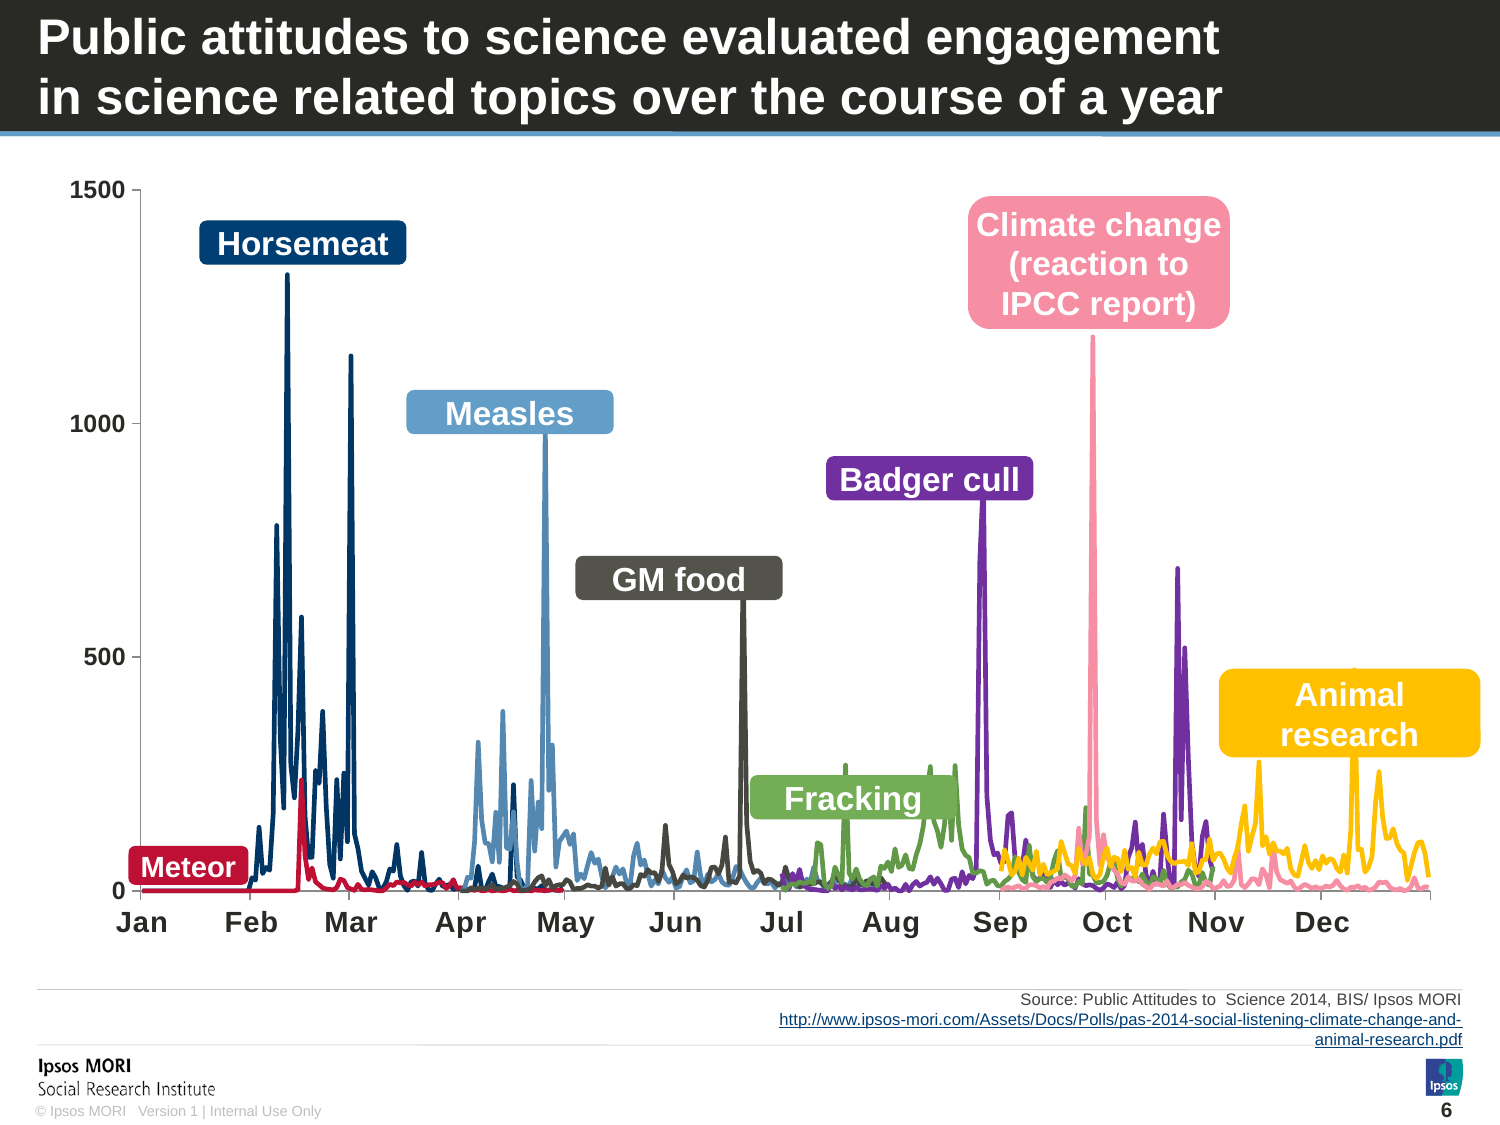

# Public attitudes to science evaluated engagement in science related topics over the course of a year

### Chart

| Category | Horsemeat | Meteors | Measles | GM | Badgers | Fracking | Climate change | Animal research |
|---|---|---|---|---|---|---|---|---|
| 41275 | 0.0 | 0.0 | None | None | None | None | None | None |
| 41276 | 0.0 | 0.0 | None | None | None | None | None | None |
| 41277 | 0.0 | 0.0 | None | None | None | None | None | None |
| 41278 | 0.0 | 0.0 | None | None | None | None | None | None |
| 41279 | 0.0 | 0.0 | None | None | None | None | None | None |
| 41280 | 0.0 | 0.0 | None | None | None | None | None | None |
| 41281 | 0.0 | 0.0 | None | None | None | None | None | None |
| 41282 | 0.0 | 0.0 | None | None | None | None | None | None |
| 41283 | 0.0 | 0.0 | None | None | None | None | None | None |
| 41284 | 0.0 | 0.0 | None | None | None | None | None | None |
| 41285 | 0.0 | 0.0 | None | None | None | None | None | None |
| 41286 | 0.0 | 0.0 | None | None | None | None | None | None |
| 41287 | 0.0 | 0.0 | None | None | None | None | None | None |
| 41288 | 0.0 | 0.0 | None | None | None | None | None | None |
| 41289 | 0.0 | 0.0 | None | None | None | None | None | None |
| 41290 | 0.0 | 0.0 | None | None | None | None | None | None |
| 41291 | 0.0 | 0.0 | None | None | None | None | None | None |
| 41292 | 0.0 | 0.0 | None | None | None | None | None | None |
| 41293 | 0.0 | 0.0 | None | None | None | None | None | None |
| 41294 | 0.0 | 0.0 | None | None | None | None | None | None |
| 41295 | 0.0 | 0.0 | None | None | None | None | None | None |
| 41296 | 0.0 | 0.0 | None | None | None | None | None | None |
| 41297 | 0.0 | 0.0 | None | None | None | None | None | None |
| 41298 | 0.0 | 0.0 | None | None | None | None | None | None |
| 41299 | 0.0 | 0.0 | None | None | None | None | None | None |
| 41300 | 0.0 | 0.0 | None | None | None | None | None | None |
| 41301 | 0.0 | 0.0 | None | None | None | None | None | None |
| 41302 | 0.0 | 0.0 | None | None | None | None | None | None |
| 41303 | 0.0 | 0.0 | None | None | None | None | None | None |
| 41304 | 0.0 | 0.0 | None | None | None | None | None | None |
| 41305 | 0.0 | 0.0 | None | None | None | None | None | None |
| 41306 | 28.0 | 0.0 | None | None | None | None | None | None |
| 41307 | 23.0 | 0.0 | None | None | None | None | None | None |
| 41308 | 136.0 | 0.0 | None | None | None | None | None | None |
| 41309 | 37.0 | 0.0 | None | None | None | None | None | None |
| 41310 | 50.0 | 0.0 | None | None | None | None | None | None |
| 41311 | 44.0 | 0.0 | None | None | None | None | None | None |
| 41312 | 165.0 | 0.0 | None | None | None | None | None | None |
| 41313 | 782.0 | 0.0 | None | None | None | None | None | None |
| 41314 | 328.0 | 0.0 | None | None | None | None | None | None |
| 41315 | 177.0 | 0.0 | None | None | None | None | None | None |
| 41316 | 1319.0 | 0.0 | None | None | None | None | None | None |
| 41317 | 269.0 | 0.0 | None | None | None | None | None | None |
| 41318 | 199.0 | 0.0 | None | None | None | None | None | None |
| 41319 | 342.0 | 2.0 | None | None | None | None | None | None |
| 41320 | 586.0 | 237.0 | None | None | None | None | None | None |
| 41321 | 160.0 | 76.0 | None | None | None | None | None | None |
| 41322 | 72.0 | 24.0 | None | None | None | None | None | None |
| 41323 | 72.0 | 49.0 | None | None | None | None | None | None |
| 41324 | 258.0 | 19.0 | None | None | None | None | None | None |
| 41325 | 230.0 | 13.0 | None | None | None | None | None | None |
| 41326 | 384.0 | 6.0 | None | None | None | None | None | None |
| 41327 | 181.0 | 4.0 | None | None | None | None | None | None |
| 41328 | 57.0 | 3.0 | None | None | None | None | None | None |
| 41329 | 27.0 | 2.0 | None | None | None | None | None | None |
| 41330 | 238.0 | 7.0 | None | None | None | None | None | None |
| 41331 | 68.0 | 25.0 | None | None | None | None | None | None |
| 41332 | 252.0 | 22.0 | None | None | None | None | None | None |
| 41333 | 105.0 | 7.0 | None | None | None | None | None | None |
| 41334 | 1145.0 | 4.0 | None | None | None | None | None | None |
| 41335 | 122.0 | 1.0 | None | None | None | None | None | None |
| 41336 | 90.0 | 14.0 | None | None | None | None | None | None |
| 41337 | 42.0 | 3.0 | None | None | None | None | None | None |
| 41338 | 27.0 | 2.0 | None | None | None | None | None | None |
| 41339 | 12.0 | 3.0 | None | None | None | None | None | None |
| 41340 | 41.0 | 2.0 | None | None | None | None | None | None |
| 41341 | 28.0 | 1.0 | None | None | None | None | None | None |
| 41342 | 6.0 | 0.0 | None | None | None | None | None | None |
| 41343 | 5.0 | 0.0 | None | None | None | None | None | None |
| 41344 | 19.0 | 6.0 | None | None | None | None | None | None |
| 41345 | 47.0 | 14.0 | None | None | None | None | None | None |
| 41346 | 42.0 | 11.0 | None | None | None | None | None | None |
| 41347 | 99.0 | 19.0 | None | None | None | None | None | None |
| 41348 | 32.0 | 17.0 | None | None | None | None | None | None |
| 41349 | 11.0 | 18.0 | None | None | None | None | None | None |
| 41350 | 1.0 | 13.0 | None | None | None | None | None | None |
| 41351 | 19.0 | 10.0 | None | None | None | None | None | None |
| 41352 | 21.0 | 19.0 | None | None | None | None | None | None |
| 41353 | 10.0 | 13.0 | None | None | None | None | None | None |
| 41354 | 82.0 | 19.0 | None | None | None | None | None | None |
| 41355 | 16.0 | 10.0 | None | None | None | None | None | None |
| 41356 | 2.0 | 13.0 | None | None | None | None | None | None |
| 41357 | 1.0 | 13.0 | None | None | None | None | None | None |
| 41358 | 15.0 | 15.0 | None | None | None | None | None | None |
| 41359 | 25.0 | 18.0 | None | None | None | None | None | None |
| 41360 | 9.0 | 17.0 | None | None | None | None | None | None |
| 41361 | 11.0 | 5.0 | None | None | None | None | None | None |
| 41362 | 14.0 | 12.0 | None | None | None | None | None | None |
| 41363 | 3.0 | 24.0 | None | None | None | None | None | None |
| 41364 | 5.0 | 5.0 | None | None | None | None | None | None |
| 41365 | 4.0 | 7.0 | 2.0 | 0.0 | None | None | None | None |
| 41366 | 7.0 | 1.0 | 1.0 | 0.0 | None | None | None | None |
| 41367 | 1.0 | 2.0 | 29.0 | 0.0 | None | None | None | None |
| 41368 | 3.0 | 2.0 | 27.0 | 7.0 | None | None | None | None |
| 41369 | 7.0 | 1.0 | 106.0 | 3.0 | None | None | None | None |
| 41370 | 53.0 | 3.0 | 318.0 | 6.0 | None | None | None | None |
| 41371 | 5.0 | 0.0 | 152.0 | 5.0 | None | None | None | None |
| 41372 | 1.0 | 1.0 | 102.0 | 4.0 | None | None | None | None |
| 41373 | 20.0 | 2.0 | 101.0 | 7.0 | None | None | None | None |
| 41374 | 36.0 | 0.0 | 62.0 | 14.0 | None | None | None | None |
| 41375 | 10.0 | 1.0 | 168.0 | 3.0 | None | None | None | None |
| 41376 | 9.0 | 1.0 | 61.0 | 6.0 | None | None | None | None |
| 41377 | 6.0 | 0.0 | 384.0 | 5.0 | None | None | None | None |
| 41378 | 3.0 | 1.0 | 92.0 | 8.0 | None | None | None | None |
| 41379 | 14.0 | 4.0 | 89.0 | 11.0 | None | None | None | None |
| 41380 | 227.0 | 0.0 | 169.0 | 20.0 | None | None | None | None |
| 41381 | 30.0 | 1.0 | 62.0 | 15.0 | None | None | None | None |
| 41382 | 23.0 | 0.0 | 1.0 | 0.0 | None | None | None | None |
| 41383 | 6.0 | 0.0 | 4.0 | 1.0 | None | None | None | None |
| 41384 | 6.0 | 1.0 | 12.0 | 2.0 | None | None | None | None |
| 41385 | 1.0 | 0.0 | 236.0 | 6.0 | None | None | None | None |
| 41386 | 5.0 | 2.0 | 85.0 | 19.0 | None | None | None | None |
| 41387 | 4.0 | 1.0 | 190.0 | 28.0 | None | None | None | None |
| 41388 | 11.0 | 1.0 | 133.0 | 32.0 | None | None | None | None |
| 41389 | 2.0 | 0.0 | 1002.0 | 11.0 | None | None | None | None |
| 41390 | 1.0 | 2.0 | 215.0 | 24.0 | None | None | None | None |
| 41391 | 3.0 | 2.0 | 312.0 | 6.0 | None | None | None | None |
| 41392 | 1.0 | 2.0 | 51.0 | 11.0 | None | None | None | None |
| 41393 | 1.0 | 1.0 | 106.0 | 13.0 | None | None | None | None |
| 41394 | 6.0 | 1.0 | 117.0 | 13.0 | None | None | None | None |
| 41395 | None | None | 128.0 | 24.0 | None | None | None | None |
| 41396 | None | None | 99.0 | 19.0 | None | None | None | None |
| 41397 | None | None | 122.0 | 3.0 | None | None | None | None |
| 41398 | None | None | 22.0 | 5.0 | None | None | None | None |
| 41399 | None | None | 36.0 | 5.0 | None | None | None | None |
| 41400 | None | None | 26.0 | 8.0 | None | None | None | None |
| 41401 | None | None | 55.0 | 13.0 | None | None | None | None |
| 41402 | None | None | 82.0 | 10.0 | None | None | None | None |
| 41403 | None | None | 59.0 | 10.0 | None | None | None | None |
| 41404 | None | None | 68.0 | 6.0 | None | None | None | None |
| 41405 | None | None | 31.0 | 10.0 | None | None | None | None |
| 41406 | None | None | 6.0 | 49.0 | None | None | None | None |
| 41407 | None | None | 25.0 | 12.0 | None | None | None | None |
| 41408 | None | None | 30.0 | 30.0 | None | None | None | None |
| 41409 | None | None | 51.0 | 10.0 | None | None | None | None |
| 41410 | None | None | 36.0 | 15.0 | None | None | None | None |
| 41411 | None | None | 47.0 | 15.0 | None | None | None | None |
| 41412 | None | None | 17.0 | 5.0 | None | None | None | None |
| 41413 | None | None | 10.0 | 5.0 | None | None | None | None |
| 41414 | None | None | 75.0 | 13.0 | None | None | None | None |
| 41415 | None | None | 102.0 | 11.0 | None | None | None | None |
| 41416 | None | None | 55.0 | 35.0 | None | None | None | None |
| 41417 | None | None | 66.0 | 31.0 | None | None | None | None |
| 41418 | None | None | 36.0 | 45.0 | None | None | None | None |
| 41419 | None | None | 10.0 | 38.0 | None | None | None | None |
| 41420 | None | None | 23.0 | 39.0 | None | None | None | None |
| 41421 | None | None | 15.0 | 20.0 | None | None | None | None |
| 41422 | None | None | 45.0 | 40.0 | None | None | None | None |
| 41423 | None | None | 28.0 | 140.0 | None | None | None | None |
| 41424 | None | None | 18.0 | 56.0 | None | None | None | None |
| 41425 | None | None | 29.0 | 41.0 | None | None | None | None |
| 41426 | None | None | 6.0 | 15.0 | None | None | None | None |
| 41427 | None | None | 9.0 | 20.0 | None | None | None | None |
| 41428 | None | None | 31.0 | 34.0 | None | None | None | None |
| 41429 | None | None | 45.0 | 27.0 | None | None | None | None |
| 41430 | None | None | 17.0 | 30.0 | None | None | None | None |
| 41431 | None | None | 21.0 | 28.0 | None | None | None | None |
| 41432 | None | None | 83.0 | 23.0 | None | None | None | None |
| 41433 | None | None | 30.0 | 11.0 | None | None | None | None |
| 41434 | None | None | 13.0 | 8.0 | None | None | None | None |
| 41435 | None | None | 36.0 | 22.0 | None | None | None | None |
| 41436 | None | None | 19.0 | 50.0 | None | None | None | None |
| 41437 | None | None | 24.0 | 51.0 | None | None | None | None |
| 41438 | None | None | 37.0 | 36.0 | None | None | None | None |
| 41439 | None | None | 19.0 | 55.0 | None | None | None | None |
| 41440 | None | None | 13.0 | 115.0 | None | None | None | None |
| 41441 | None | None | 12.0 | 18.0 | None | None | None | None |
| 41442 | None | None | 27.0 | 20.0 | None | None | None | None |
| 41443 | None | None | 52.0 | 17.0 | None | None | None | None |
| 41444 | None | None | 47.0 | 32.0 | None | None | None | None |
| 41445 | None | None | 30.0 | 703.0 | None | None | None | None |
| 41446 | None | None | 17.0 | 144.0 | None | None | None | None |
| 41447 | None | None | 7.0 | 63.0 | None | None | None | None |
| 41448 | None | None | 6.0 | 39.0 | None | None | None | None |
| 41449 | None | None | 18.0 | 44.0 | None | None | None | None |
| 41450 | None | None | 27.0 | 38.0 | None | None | None | None |
| 41451 | None | None | 16.0 | 16.0 | None | None | None | None |
| 41452 | None | None | 15.0 | 25.0 | None | None | None | None |
| 41453 | None | None | 19.0 | 24.0 | None | None | None | None |
| 41454 | None | None | 6.0 | 18.0 | None | None | None | None |
| 41455 | None | None | 16.0 | 11.0 | None | None | None | None |
| 41456 | None | None | 14.0 | 17.0 | 37.0 | 9.0 | None | None |
| 41457 | None | None | 27.0 | 51.0 | 4.0 | 1.0 | None | None |
| 41458 | None | None | 9.0 | 25.0 | 4.0 | 12.0 | None | None |
| 41459 | None | None | 26.0 | 18.0 | 37.0 | 15.0 | None | None |
| 41460 | None | None | 9.0 | 17.0 | 18.0 | 13.0 | None | None |
| 41461 | None | None | 8.0 | 8.0 | 46.0 | 19.0 | None | None |
| 41462 | None | None | 12.0 | 11.0 | 12.0 | 16.0 | None | None |
| 41463 | None | None | 25.0 | 18.0 | 7.0 | 17.0 | None | None |
| 41464 | None | None | 19.0 | 14.0 | 3.0 | 21.0 | None | None |
| 41465 | None | None | 51.0 | 15.0 | 3.0 | 15.0 | None | None |
| 41466 | None | None | 24.0 | 19.0 | 2.0 | 103.0 | None | None |
| 41467 | None | None | 18.0 | 18.0 | 1.0 | 99.0 | None | None |
| 41468 | None | None | 6.0 | 11.0 | 0.0 | 16.0 | None | None |
| 41469 | None | None | 9.0 | 12.0 | 0.0 | 5.0 | None | None |
| 41470 | None | None | 15.0 | 20.0 | 18.0 | 11.0 | None | None |
| 41471 | None | None | 16.0 | 36.0 | 5.0 | 51.0 | None | None |
| 41472 | None | None | 32.0 | 25.0 | 10.0 | 34.0 | None | None |
| 41473 | None | None | 14.0 | 14.0 | 2.0 | 17.0 | None | None |
| 41474 | None | None | 14.0 | 10.0 | 9.0 | 269.0 | None | None |
| 41475 | None | None | 8.0 | 9.0 | 4.0 | 38.0 | None | None |
| 41476 | None | None | 32.0 | 8.0 | 2.0 | 25.0 | None | None |
| 41477 | None | None | 9.0 | 37.0 | 8.0 | 47.0 | None | None |
| 41478 | None | None | 17.0 | 13.0 | 2.0 | 25.0 | None | None |
| 41479 | None | None | 11.0 | 14.0 | 2.0 | 15.0 | None | None |
| 41480 | None | None | 8.0 | 22.0 | 4.0 | 11.0 | None | None |
| 41481 | None | None | 26.0 | 17.0 | 4.0 | 24.0 | None | None |
| 41482 | None | None | 3.0 | 15.0 | 3.0 | 30.0 | None | None |
| 41483 | None | None | 2.0 | 14.0 | 1.0 | 10.0 | None | None |
| 41484 | None | None | 10.0 | 28.0 | 11.0 | 53.0 | None | None |
| 41485 | None | None | 9.0 | 17.0 | 5.0 | 48.0 | None | None |
| 41486 | None | None | 12.0 | 9.0 | 14.0 | 62.0 | None | None |
| 41487 | None | None | None | None | 2.0 | 41.0 | None | None |
| 41488 | None | None | None | None | 6.0 | 90.0 | None | None |
| 41489 | None | None | None | None | 0.0 | 50.0 | None | None |
| 41490 | None | None | None | None | 0.0 | 55.0 | None | None |
| 41491 | None | None | None | None | 14.0 | 77.0 | None | None |
| 41492 | None | None | None | None | 0.0 | 48.0 | None | None |
| 41493 | None | None | None | None | 13.0 | 46.0 | None | None |
| 41494 | None | None | None | None | 20.0 | 77.0 | None | None |
| 41495 | None | None | None | None | 10.0 | 100.0 | None | None |
| 41496 | None | None | None | None | 15.0 | 138.0 | None | None |
| 41497 | None | None | None | None | 18.0 | 208.0 | None | None |
| 41498 | None | None | None | None | 30.0 | 266.0 | None | None |
| 41499 | None | None | None | None | 14.0 | 149.0 | None | None |
| 41500 | None | None | None | None | 27.0 | 128.0 | None | None |
| 41501 | None | None | None | None | 15.0 | 93.0 | None | None |
| 41502 | None | None | None | None | 1.0 | 141.0 | None | None |
| 41503 | None | None | None | None | 1.0 | 238.0 | None | None |
| 41504 | None | None | None | None | 25.0 | 108.0 | None | None |
| 41505 | None | None | None | None | 27.0 | 268.0 | None | None |
| 41506 | None | None | None | None | 7.0 | 141.0 | None | None |
| 41507 | None | None | None | None | 41.0 | 89.0 | None | None |
| 41508 | None | None | None | None | 15.0 | 76.0 | None | None |
| 41509 | None | None | None | None | 33.0 | 71.0 | None | None |
| 41510 | None | None | None | None | 26.0 | 38.0 | None | None |
| 41511 | None | None | None | None | 48.0 | 38.0 | None | None |
| 41512 | None | None | None | None | 707.0 | 43.0 | None | None |
| 41513 | None | None | None | None | 887.0 | 41.0 | None | None |
| 41514 | None | None | None | None | 203.0 | 14.0 | None | None |
| 41515 | None | None | None | None | 108.0 | 21.0 | None | None |
| 41516 | None | None | None | None | 77.0 | 23.0 | None | None |
| 41517 | None | None | None | None | 81.0 | 11.0 | None | None |
| 41518 | None | None | None | None | 59.0 | 10.0 | 1.0 | 42.0 |
| 41519 | None | None | None | None | 63.0 | 20.0 | 6.0 | 88.0 |
| 41520 | None | None | None | None | 161.0 | 25.0 | 8.0 | 65.0 |
| 41521 | None | None | None | None | 167.0 | 34.0 | 5.0 | 34.0 |
| 41522 | None | None | None | None | 65.0 | 73.0 | 8.0 | 42.0 |
| 41523 | None | None | None | None | 51.0 | 39.0 | 11.0 | 70.0 |
| 41524 | None | None | None | None | 52.0 | 24.0 | 5.0 | 34.0 |
| 41525 | None | None | None | None | 109.0 | 18.0 | 5.0 | 72.0 |
| 41526 | None | None | None | None | 64.0 | 97.0 | 13.0 | 59.0 |
| 41527 | None | None | None | None | 33.0 | 30.0 | 13.0 | 44.0 |
| 41528 | None | None | None | None | 22.0 | 20.0 | 11.0 | 85.0 |
| 41529 | None | None | None | None | 27.0 | 26.0 | 6.0 | 35.0 |
| 41530 | None | None | None | None | 41.0 | 27.0 | 9.0 | 57.0 |
| 41531 | None | None | None | None | 30.0 | 18.0 | 5.0 | 35.0 |
| 41532 | None | None | None | None | 7.0 | 29.0 | 18.0 | 38.0 |
| 41533 | None | None | None | None | 24.0 | 65.0 | 21.0 | 42.0 |
| 41534 | None | None | None | None | 13.0 | 86.0 | 27.0 | 47.0 |
| 41535 | None | None | None | None | 20.0 | 28.0 | 25.0 | 106.0 |
| 41536 | None | None | None | None | 12.0 | 29.0 | 34.0 | 81.0 |
| 41537 | None | None | None | None | 17.0 | 26.0 | 29.0 | 57.0 |
| 41538 | None | None | None | None | 13.0 | 10.0 | 21.0 | 54.0 |
| 41539 | None | None | None | None | 6.0 | 9.0 | 33.0 | 37.0 |
| 41540 | None | None | None | None | 26.0 | 20.0 | 134.0 | 91.0 |
| 41541 | None | None | None | None | 15.0 | 15.0 | 57.0 | 67.0 |
| 41542 | None | None | None | None | 11.0 | 178.0 | 77.0 | 57.0 |
| 41543 | None | None | None | None | 13.0 | 36.0 | 117.0 | 71.0 |
| 41544 | None | None | None | None | 11.0 | 34.0 | 1186.0 | 35.0 |
| 41545 | None | None | None | None | 5.0 | 17.0 | 151.0 | 26.0 |
| 41546 | None | None | None | None | 1.0 | 18.0 | 55.0 | 35.0 |
| 41547 | None | None | None | None | 6.0 | 20.0 | 120.0 | 74.0 |
| 41548 | None | None | None | None | 15.0 | 33.0 | 72.0 | 92.0 |
| 41549 | None | None | None | None | 12.0 | 61.0 | 59.0 | 52.0 |
| 41550 | None | None | None | None | 7.0 | 61.0 | 44.0 | 72.0 |
| 41551 | None | None | None | None | 19.0 | 27.0 | 36.0 | 69.0 |
| 41552 | None | None | None | None | 4.0 | 10.0 | 17.0 | 41.0 |
| 41553 | None | None | None | None | 12.0 | 21.0 | 14.0 | 87.0 |
| 41554 | None | None | None | None | 72.0 | 26.0 | 30.0 | 46.0 |
| 41555 | None | None | None | None | 92.0 | 26.0 | 21.0 | 50.0 |
| 41556 | None | None | None | None | 147.0 | 30.0 | 21.0 | 30.0 |
| 41557 | None | None | None | None | 57.0 | 19.0 | 25.0 | 83.0 |
| 41558 | None | None | None | None | 100.0 | 36.0 | 14.0 | 55.0 |
| 41559 | None | None | None | None | 36.0 | 20.0 | 9.0 | 55.0 |
| 41560 | None | None | None | None | 9.0 | 8.0 | 3.0 | 78.0 |
| 41561 | None | None | None | None | 42.0 | 30.0 | 13.0 | 92.0 |
| 41562 | None | None | None | None | 14.0 | 26.0 | 16.0 | 79.0 |
| 41563 | None | None | None | None | 28.0 | 15.0 | 13.0 | 105.0 |
| 41564 | None | None | None | None | 164.0 | 44.0 | 10.0 | 106.0 |
| 41565 | None | None | None | None | 78.0 | 15.0 | 21.0 | 75.0 |
| 41566 | None | None | None | None | 7.0 | 6.0 | 7.0 | 64.0 |
| 41567 | None | None | None | None | 14.0 | 8.0 | 8.0 | 58.0 |
| 41568 | None | None | None | None | 690.0 | 8.0 | 14.0 | 62.0 |
| 41569 | None | None | None | None | 152.0 | 19.0 | 13.0 | 62.0 |
| 41570 | None | None | None | None | 520.0 | 24.0 | 18.0 | 64.0 |
| 41571 | None | None | None | None | 285.0 | 44.0 | 12.0 | 54.0 |
| 41572 | None | None | None | None | 104.0 | 37.0 | 8.0 | 101.0 |
| 41573 | None | None | None | None | 47.0 | 11.0 | 5.0 | 38.0 |
| 41574 | None | None | None | None | 31.0 | 13.0 | 4.0 | 41.0 |
| 41575 | None | None | None | None | 117.0 | 39.0 | 9.0 | 66.0 |
| 41576 | None | None | None | None | 149.0 | 18.0 | 20.0 | 67.0 |
| 41577 | None | None | None | None | 69.0 | 12.0 | 16.0 | 111.0 |
| 41578 | None | None | None | None | 41.0 | 52.0 | 5.0 | 65.0 |
| 41579 | None | None | None | None | None | None | 7.0 | 79.0 |
| 41580 | None | None | None | None | None | None | 10.0 | 81.0 |
| 41581 | None | None | None | None | None | None | 22.0 | 68.0 |
| 41582 | None | None | None | None | None | None | 9.0 | 48.0 |
| 41583 | None | None | None | None | None | None | 11.0 | 38.0 |
| 41584 | None | None | None | None | None | None | 23.0 | 70.0 |
| 41585 | None | None | None | None | None | None | 96.0 | 93.0 |
| 41586 | None | None | None | None | None | None | 13.0 | 143.0 |
| 41587 | None | None | None | None | None | None | 7.0 | 182.0 |
| 41588 | None | None | None | None | None | None | 15.0 | 84.0 |
| 41589 | None | None | None | None | None | None | 26.0 | 116.0 |
| 41590 | None | None | None | None | None | None | 25.0 | 144.0 |
| 41591 | None | None | None | None | None | None | 13.0 | 276.0 |
| 41592 | None | None | None | None | None | None | 47.0 | 96.0 |
| 41593 | None | None | None | None | None | None | 34.0 | 116.0 |
| 41594 | None | None | None | None | None | None | 6.0 | 78.0 |
| 41595 | None | None | None | None | None | None | 98.0 | 103.0 |
| 41596 | None | None | None | None | None | None | 41.0 | 85.0 |
| 41597 | None | None | None | None | None | None | 24.0 | 85.0 |
| 41598 | None | None | None | None | None | None | 20.0 | 79.0 |
| 41599 | None | None | None | None | None | None | 16.0 | 91.0 |
| 41600 | None | None | None | None | None | None | 21.0 | 47.0 |
| 41601 | None | None | None | None | None | None | 8.0 | 34.0 |
| 41602 | None | None | None | None | None | None | 2.0 | 31.0 |
| 41603 | None | None | None | None | None | None | 9.0 | 64.0 |
| 41604 | None | None | None | None | None | None | 14.0 | 97.0 |
| 41605 | None | None | None | None | None | None | 10.0 | 61.0 |
| 41606 | None | None | None | None | None | None | 5.0 | 48.0 |
| 41607 | None | None | None | None | None | None | 9.0 | 65.0 |
| 41608 | None | None | None | None | None | None | 5.0 | 45.0 |
| 41609 | None | None | None | None | None | None | 6.0 | 75.0 |
| 41610 | None | None | None | None | None | None | 10.0 | 59.0 |
| 41611 | None | None | None | None | None | None | 8.0 | 69.0 |
| 41612 | None | None | None | None | None | None | 12.0 | 66.0 |
| 41613 | None | None | None | None | None | None | 22.0 | 48.0 |
| 41614 | None | None | None | None | None | None | 11.0 | 40.0 |
| 41615 | None | None | None | None | None | None | 4.0 | 77.0 |
| 41616 | None | None | None | None | None | None | 1.0 | 38.0 |
| 41617 | None | None | None | None | None | None | 8.0 | 130.0 |
| 41618 | None | None | None | None | None | None | 7.0 | 473.0 |
| 41619 | None | None | None | None | None | None | 11.0 | 88.0 |
| 41620 | None | None | None | None | None | None | 4.0 | 89.0 |
| 41621 | None | None | None | None | None | None | 8.0 | 40.0 |
| 41622 | None | None | None | None | None | None | 1.0 | 50.0 |
| 41623 | None | None | None | None | None | None | 3.0 | 73.0 |
| 41624 | None | None | None | None | None | None | 8.0 | 188.0 |
| 41625 | None | None | None | None | None | None | 19.0 | 255.0 |
| 41626 | None | None | None | None | None | None | 17.0 | 157.0 |
| 41627 | None | None | None | None | None | None | 19.0 | 112.0 |
| 41628 | None | None | None | None | None | None | 8.0 | 113.0 |
| 41629 | None | None | None | None | None | None | 3.0 | 133.0 |
| 41630 | None | None | None | None | None | None | 2.0 | 102.0 |
| 41631 | None | None | None | None | None | None | 5.0 | 87.0 |
| 41632 | None | None | None | None | None | None | 0.0 | 81.0 |
| 41633 | None | None | None | None | None | None | 2.0 | 22.0 |
| 41634 | None | None | None | None | None | None | 8.0 | 52.0 |
| 41635 | None | None | None | None | None | None | 28.0 | 82.0 |
| 41636 | None | None | None | None | None | None | 6.0 | 103.0 |
| 41637 | None | None | None | None | None | None | 4.0 | 105.0 |
| 41638 | None | None | None | None | None | None | 9.0 | 80.0 |
| 41639 | None | None | None | None | None | None | 7.0 | 29.0 |
|  | None | None | None | None | None | None | None | None |
|  | None | None | None | None | None | None | None | None |
|  | None | None | None | None | None | None | None | None |
|  | None | None | None | None | None | None | None | None |
|  | None | None | None | None | None | None | None | None |
|  | None | None | None | None | None | None | None | None |
|  | None | None | None | None | None | None | None | None |
|  | None | None | None | None | None | None | None | None |
|  | None | None | None | None | None | None | None | None |
|  | None | None | None | None | None | None | None | None |
|  | None | None | None | None | None | None | None | None |
|  | None | None | None | None | None | None | None | None |
|  | None | None | None | None | None | None | None | None |
|  | None | None | None | None | None | None | None | None |
|  | None | None | None | None | None | None | None | None |
|  | None | None | None | None | None | None | None | None |
|  | None | None | None | None | None | None | None | None |
|  | None | None | None | None | None | None | None | None |
|  | None | None | None | None | None | None | None | None |
|  | None | None | None | None | None | None | None | None |
|  | None | None | None | None | None | None | None | None |
|  | None | None | None | None | None | None | None | None |
|  | None | None | None | None | None | None | None | None |
|  | None | None | None | None | None | None | None | None |
|  | None | None | None | None | None | None | None | None |
|  | None | None | None | None | None | None | None | None |
|  | None | None | None | None | None | None | None | None |
|  | None | None | None | None | None | None | None | None |
|  | None | None | None | None | None | None | None | None |
|  | None | None | None | None | None | None | None | None |
|  | None | None | None | None | None | None | None | None |
|  | None | None | None | None | None | None | None | None |
|  | None | None | None | None | None | None | None | None |
|  | None | None | None | None | None | None | None | None |
|  | None | None | None | None | None | None | None | None |
|  | None | None | None | None | None | None | None | None |
|  | None | None | None | None | None | None | None | None |
|  | None | None | None | None | None | None | None | None |
|  | None | None | None | None | None | None | None | None |
|  | None | None | None | None | None | None | None | None |
|  | None | None | None | None | None | None | None | None |
|  | None | None | None | None | None | None | None | None |
|  | None | None | None | None | None | None | None | None |
|  | None | None | None | None | None | None | None | None |
|  | None | None | None | None | None | None | None | None |
|  | None | None | None | None | None | None | None | None |
|  | None | None | None | None | None | None | None | None |
|  | None | None | None | None | None | None | None | None |
|  | None | None | None | None | None | None | None | None |
|  | None | None | None | None | None | None | None | None |
|  | None | None | None | None | None | None | None | None |
|  | None | None | None | None | None | None | None | None |
|  | None | None | None | None | None | None | None | None |
|  | None | None | None | None | None | None | None | None |
|  | None | None | None | None | None | None | None | None |
|  | None | None | None | None | None | None | None | None |
|  | None | None | None | None | None | None | None | None |
|  | None | None | None | None | None | None | None | None |
|  | None | None | None | None | None | None | None | None |
|  | None | None | None | None | None | None | None | None |
|  | None | None | None | None | None | None | None | None |
Climate change (reaction to IPCC report)
Horsemeat
Measles
Badger cull
GM food
Animal research
Fracking
Meteor

Source: Public Attitudes to  Science 2014, BIS/ Ipsos MORI http://www.ipsos-mori.com/Assets/Docs/Polls/pas-2014-social-listening-climate-change-and-animal-research.pdf